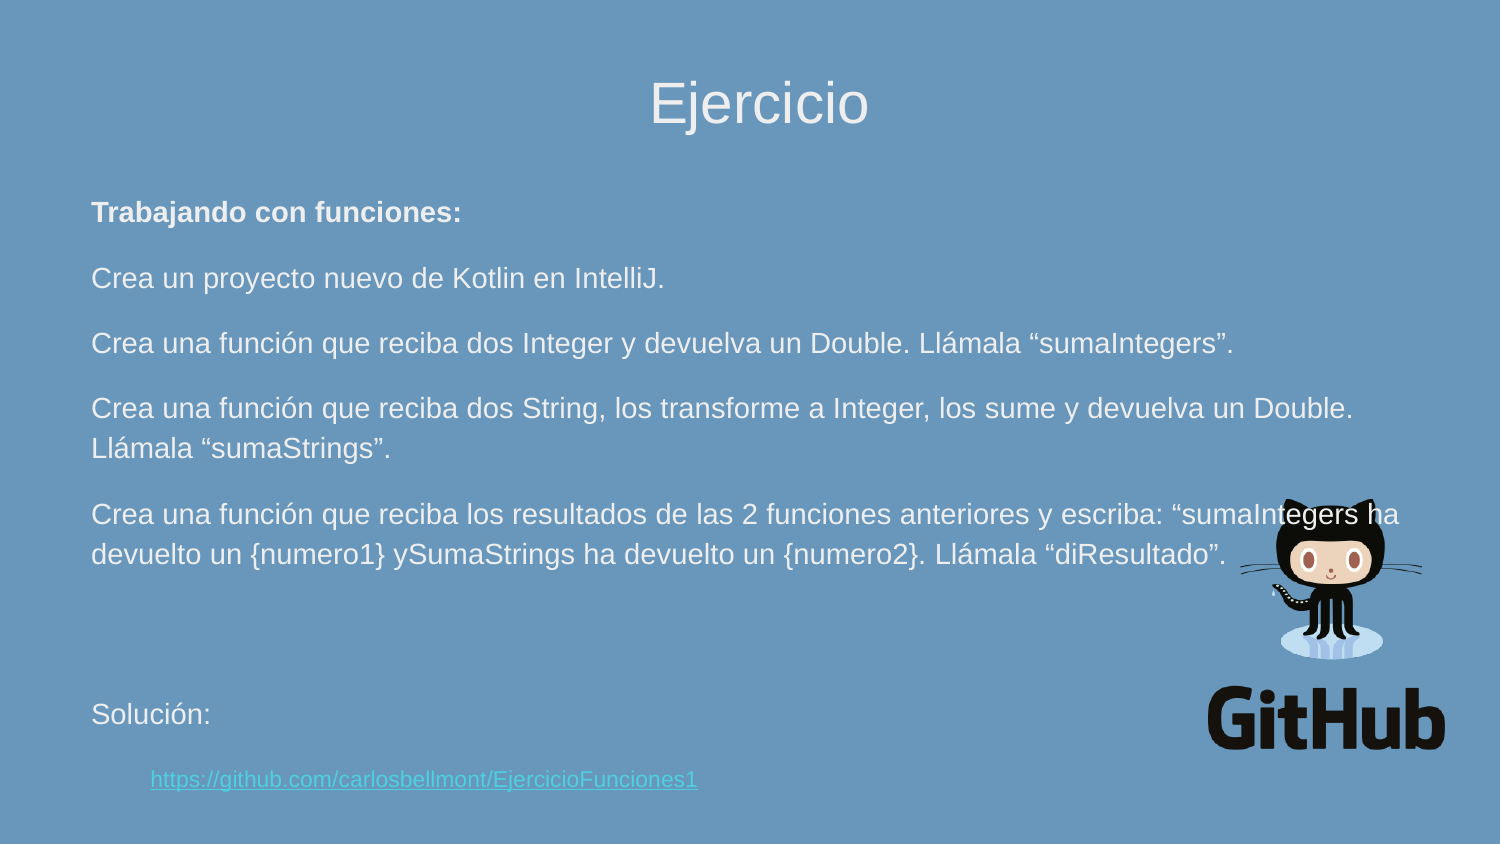

Trabajando con funciones:
Crea un proyecto nuevo de Kotlin en IntelliJ.
Crea una función que reciba dos Integer y devuelva un Double. Llámala “sumaIntegers”.
Crea una función que reciba dos String, los transforme a Integer, los sume y devuelva un Double. Llámala “sumaStrings”.
Crea una función que reciba los resultados de las 2 funciones anteriores y escriba: “sumaIntegers ha devuelto un {numero1} ySumaStrings ha devuelto un {numero2}. Llámala “diResultado”.
https://github.com/carlosbellmont/EjercicioFunciones1